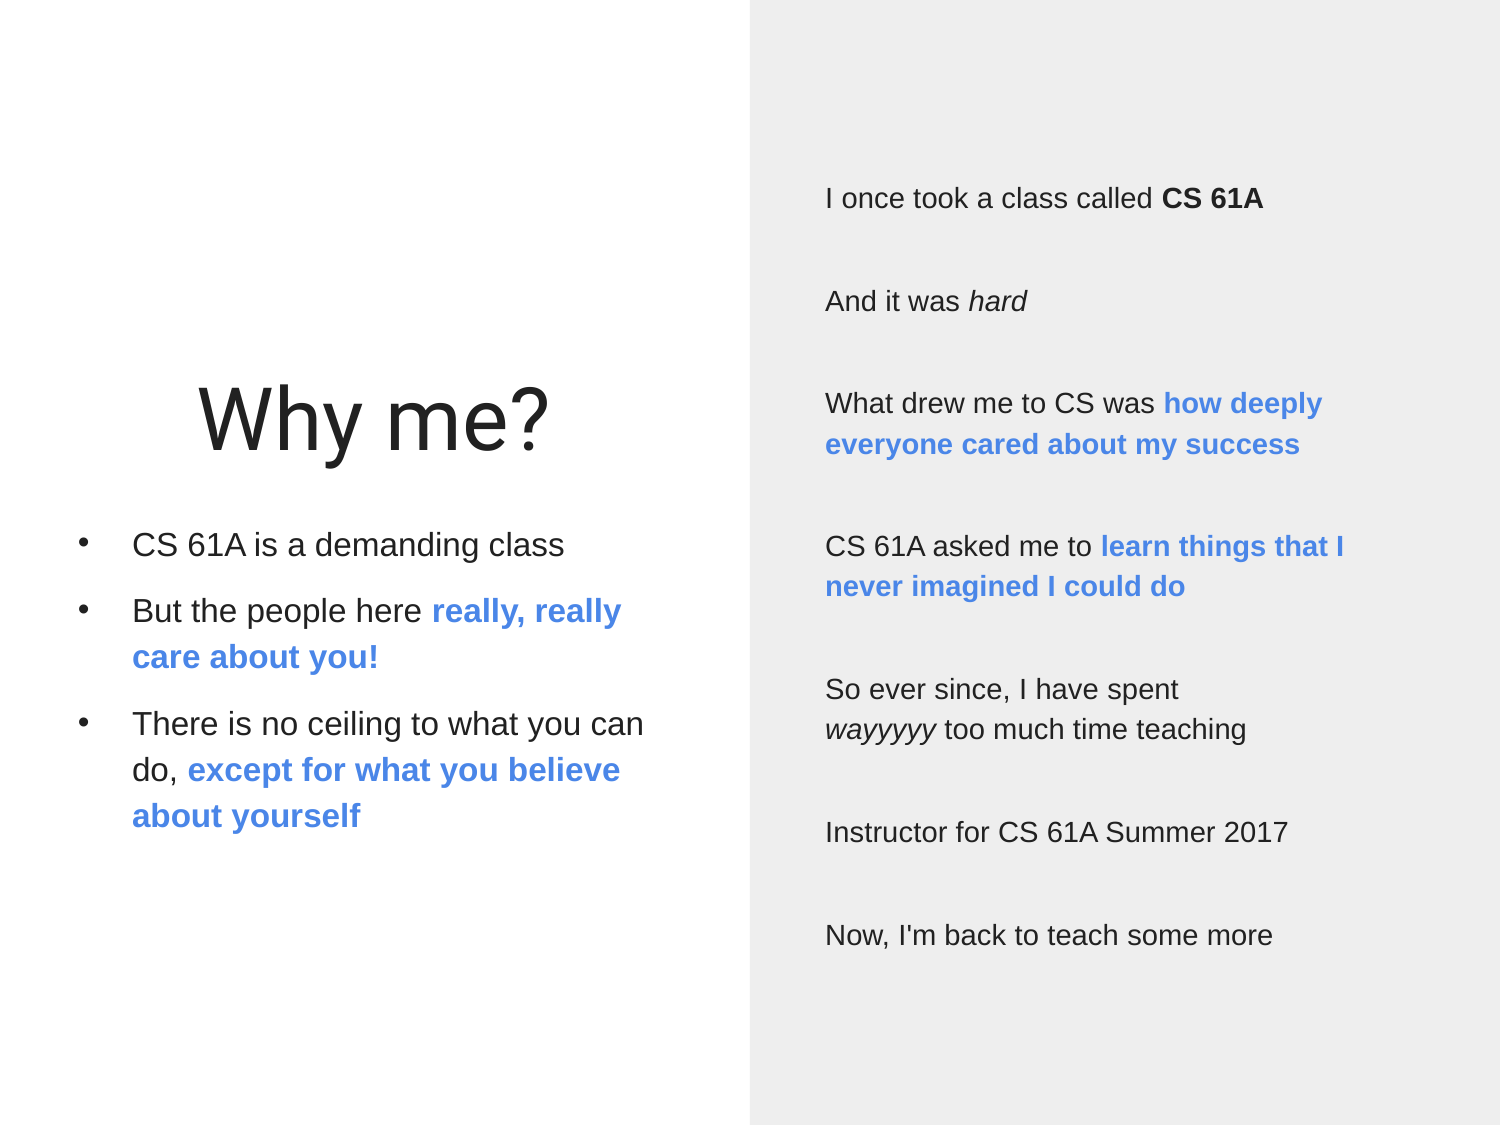

I once took a class called CS 61A
And it was hard
What drew me to CS was how deeply everyone cared about my success
CS 61A asked me to learn things that I never imagined I could do
So ever since, I have spent
wayyyyy too much time teaching
Instructor for CS 61A Summer 2017
Now, I'm back to teach some more
# Why me?
CS 61A is a demanding class
But the people here really, really care about you!
There is no ceiling to what you can do, except for what you believe about yourself